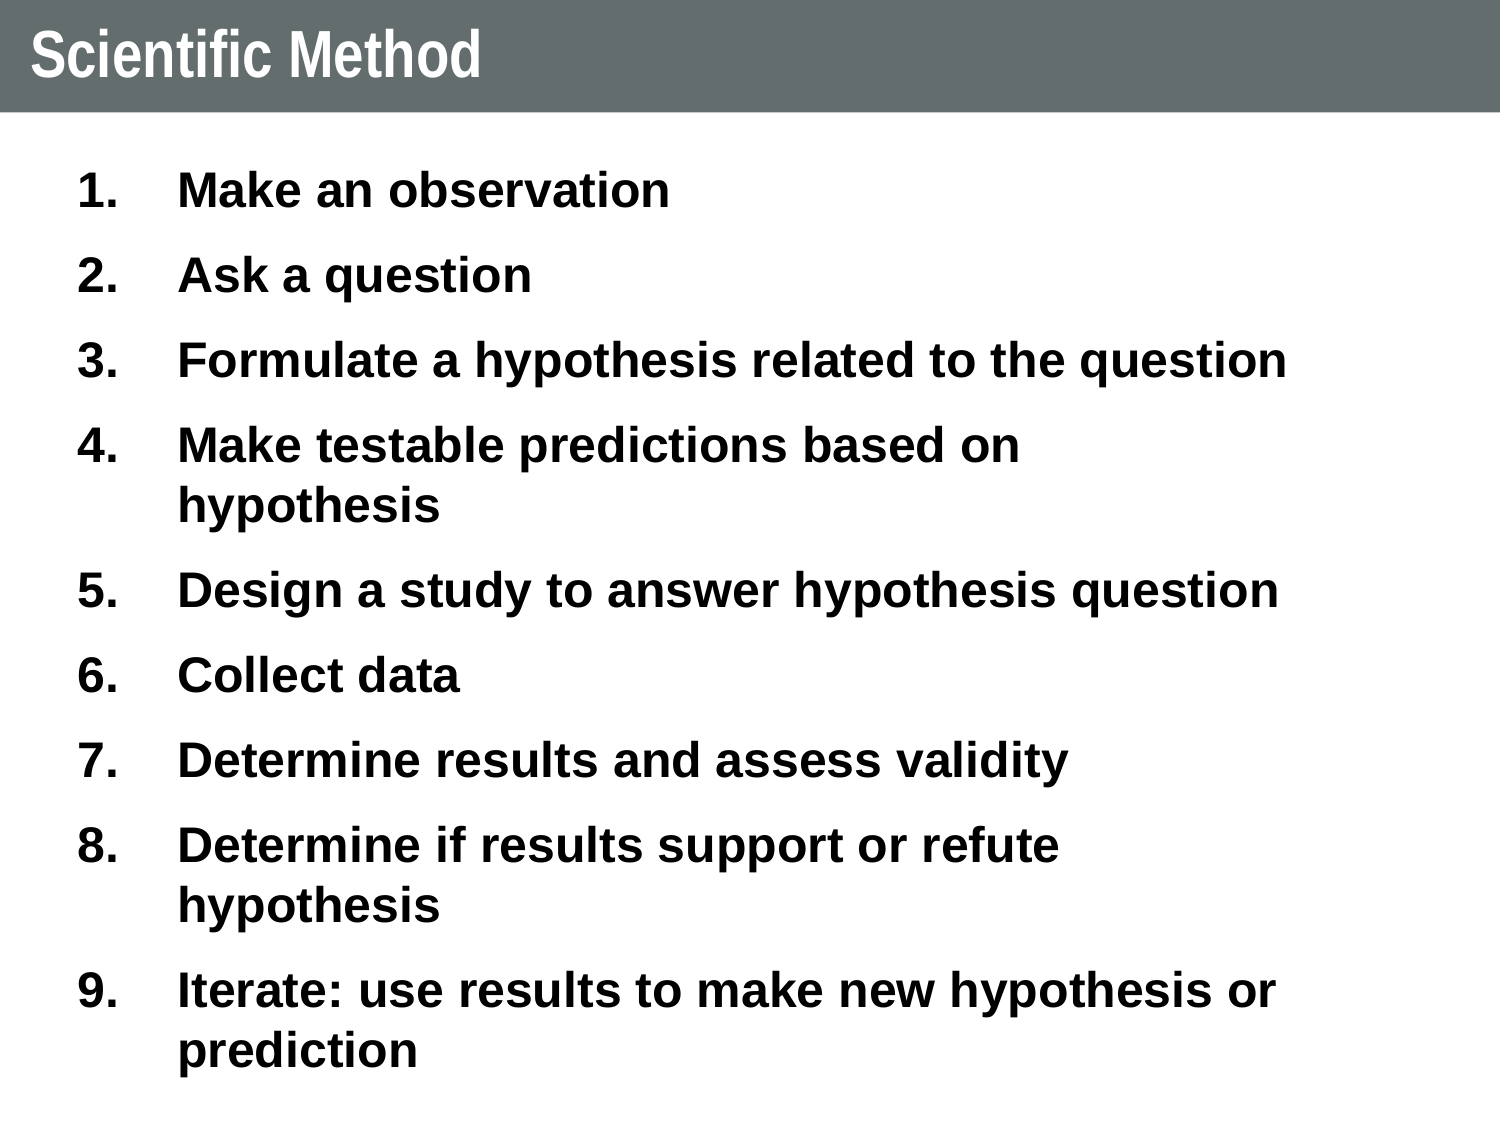

# Scientific Method
Make an observation
Ask a question
Formulate a hypothesis related to the question
Make testable predictions based on hypothesis
Design a study to answer hypothesis question
Collect data
Determine results and assess validity
Determine if results support or refute hypothesis
Iterate: use results to make new hypothesis or prediction